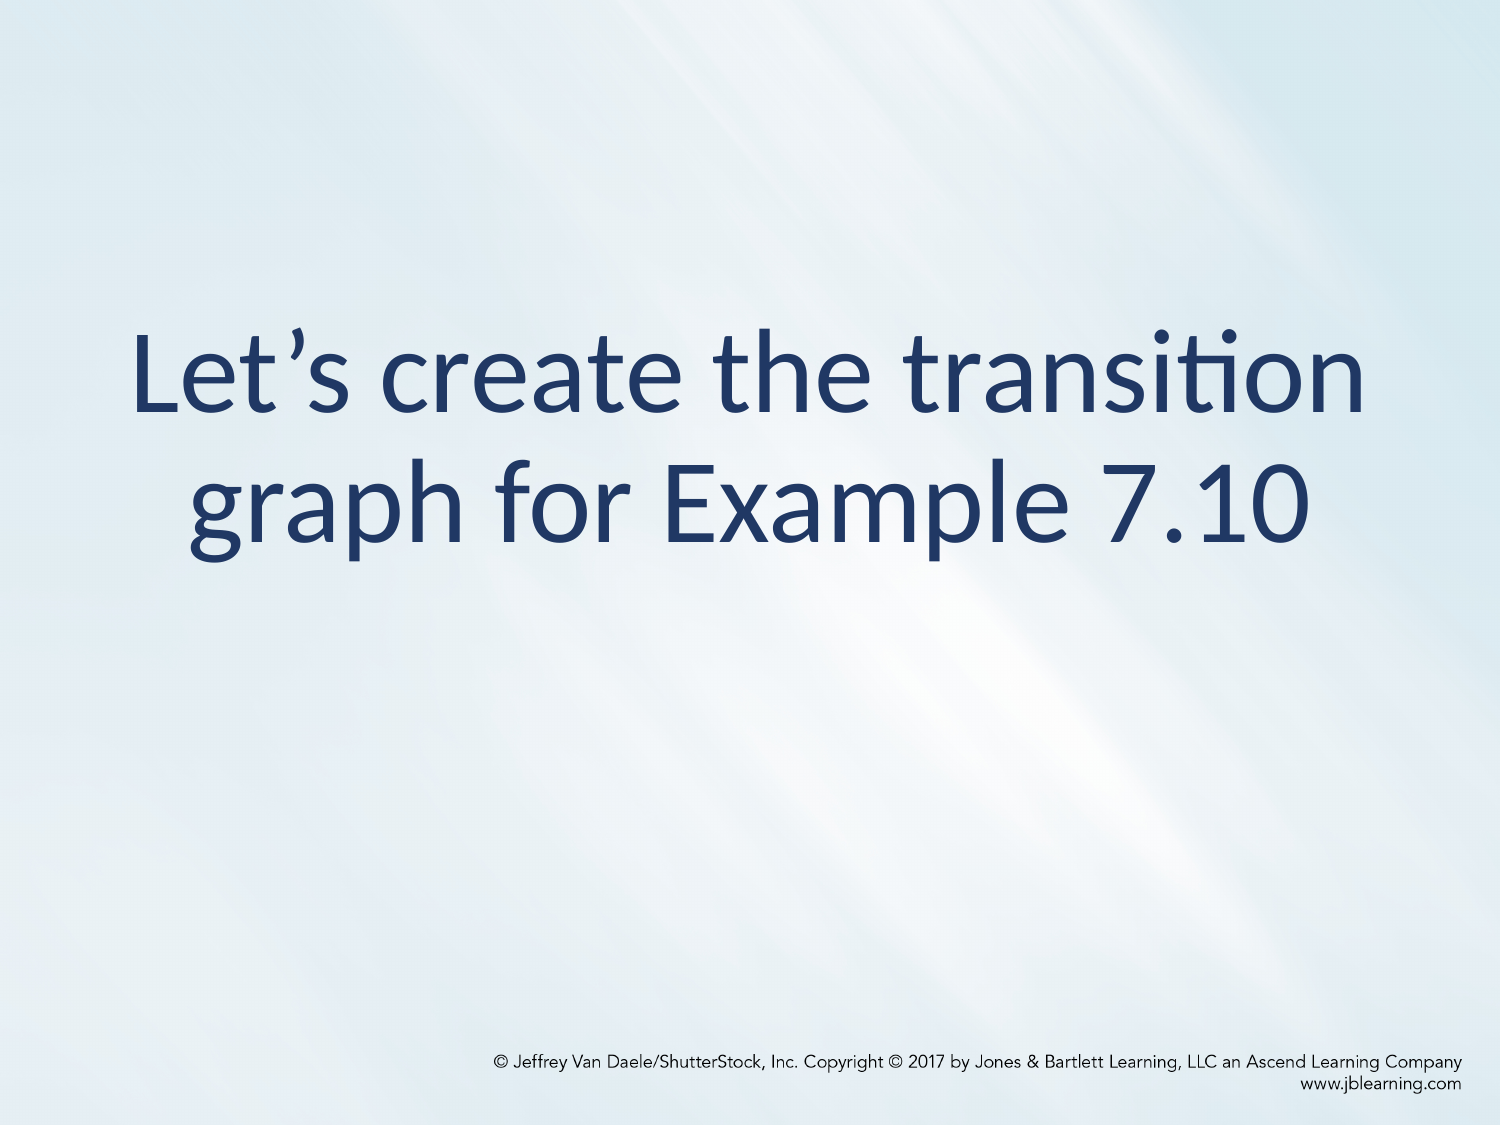

# Let’s create the transition graph for Example 7.10